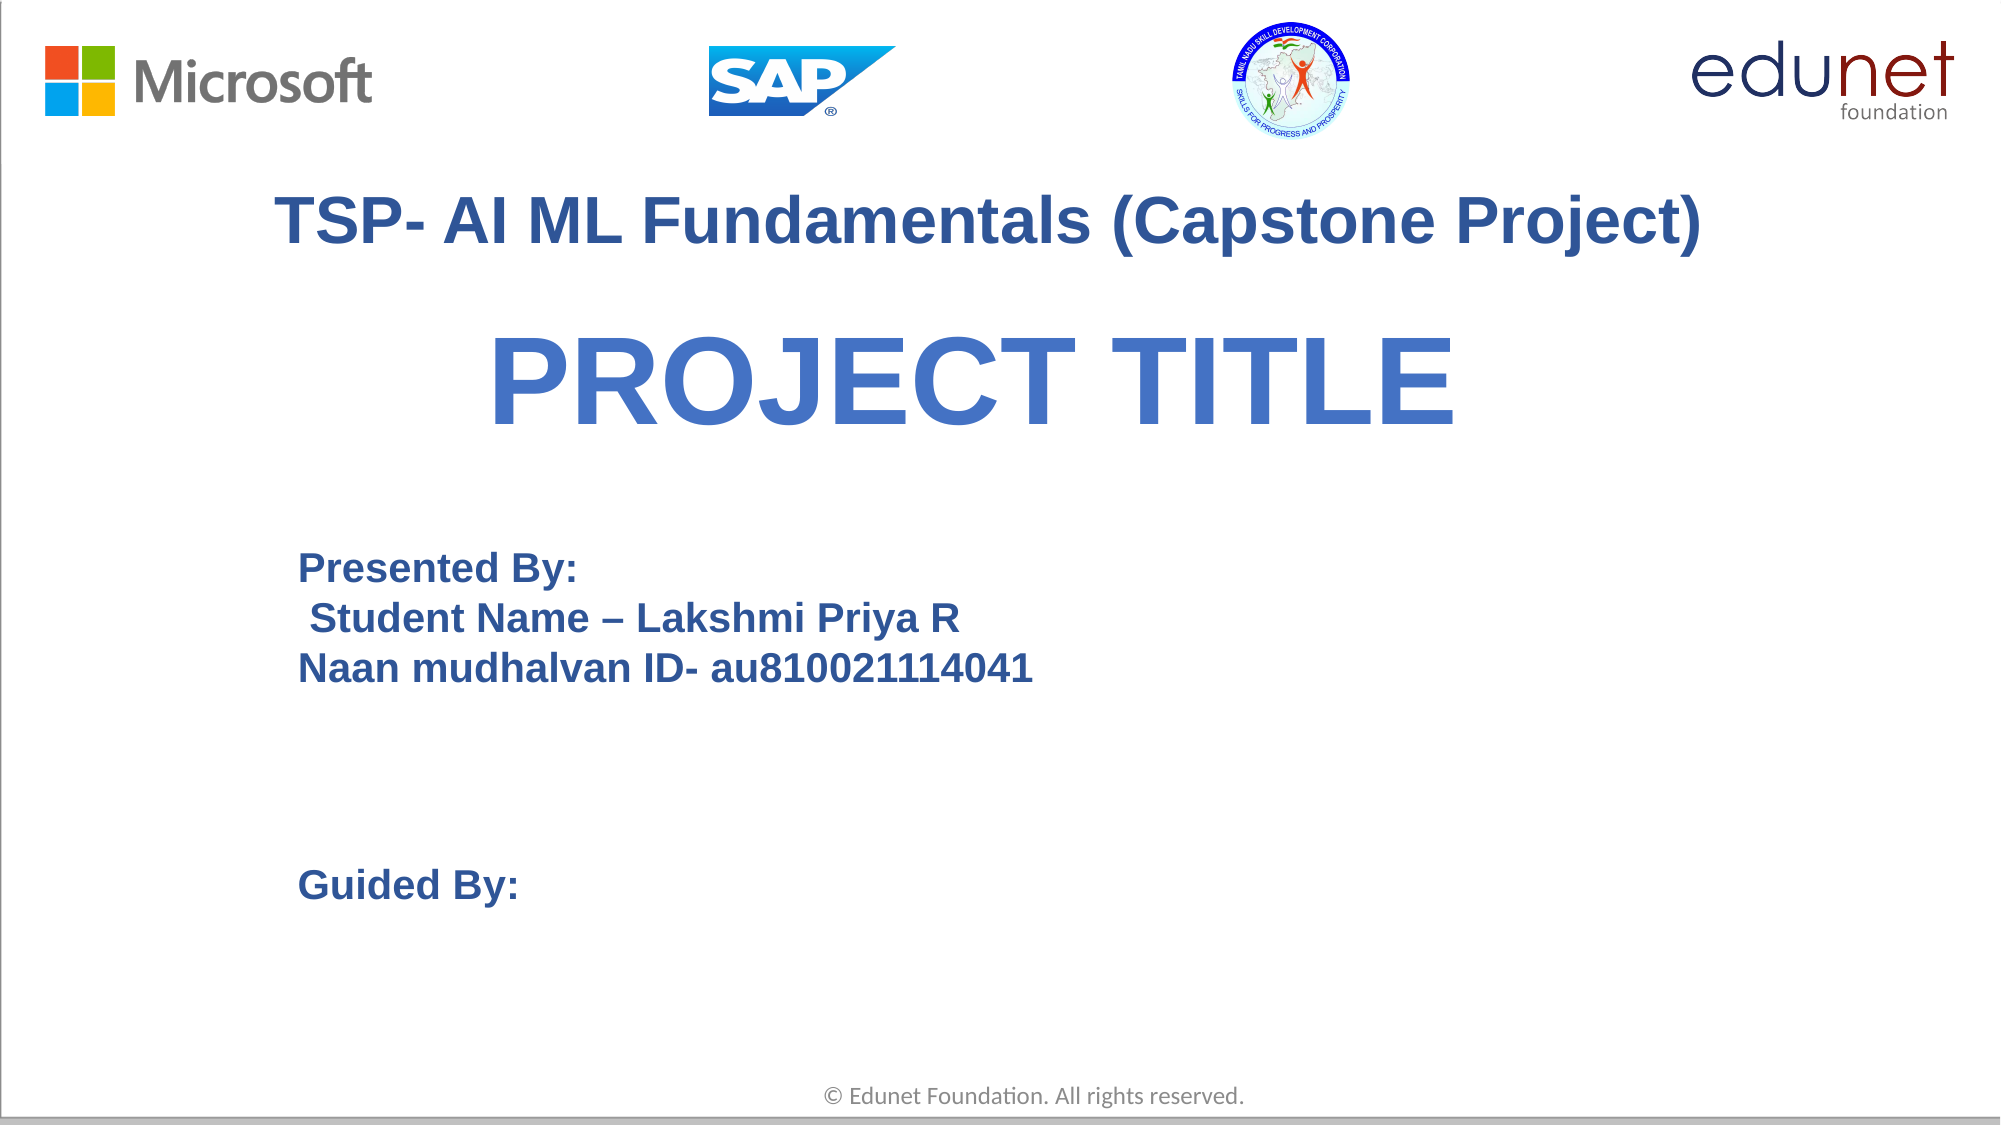

TSP- AI ML Fundamentals (Capstone Project)
# PROJECT TITLE
Presented By:
 Student Name – Lakshmi Priya R
Naan mudhalvan ID- au810021114041
Guided By:
© Edunet Foundation. All rights reserved.